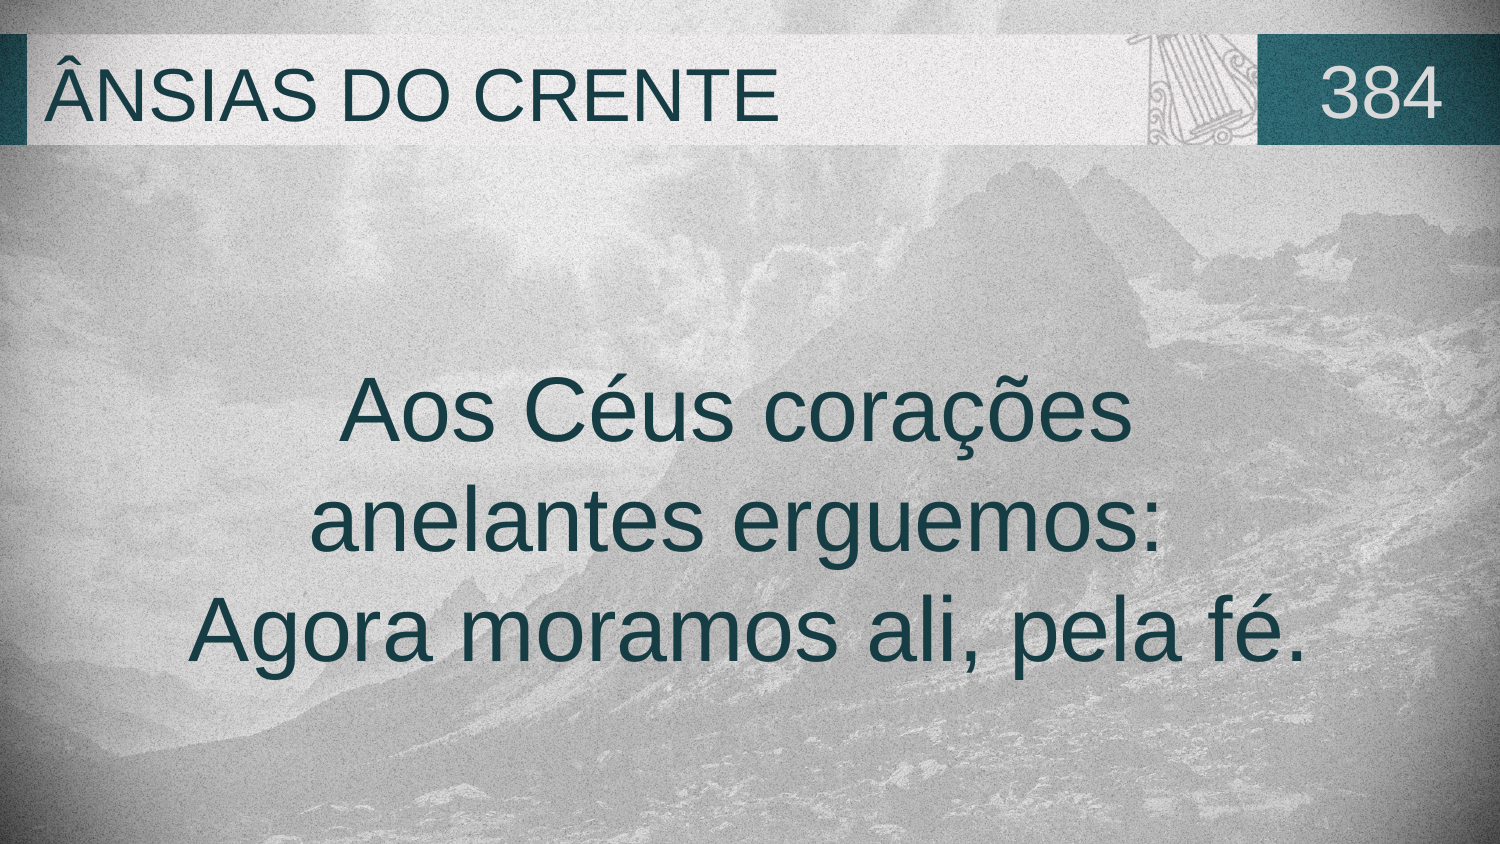

# ÂNSIAS DO CRENTE
384
Aos Céus corações
anelantes erguemos:
Agora moramos ali, pela fé.